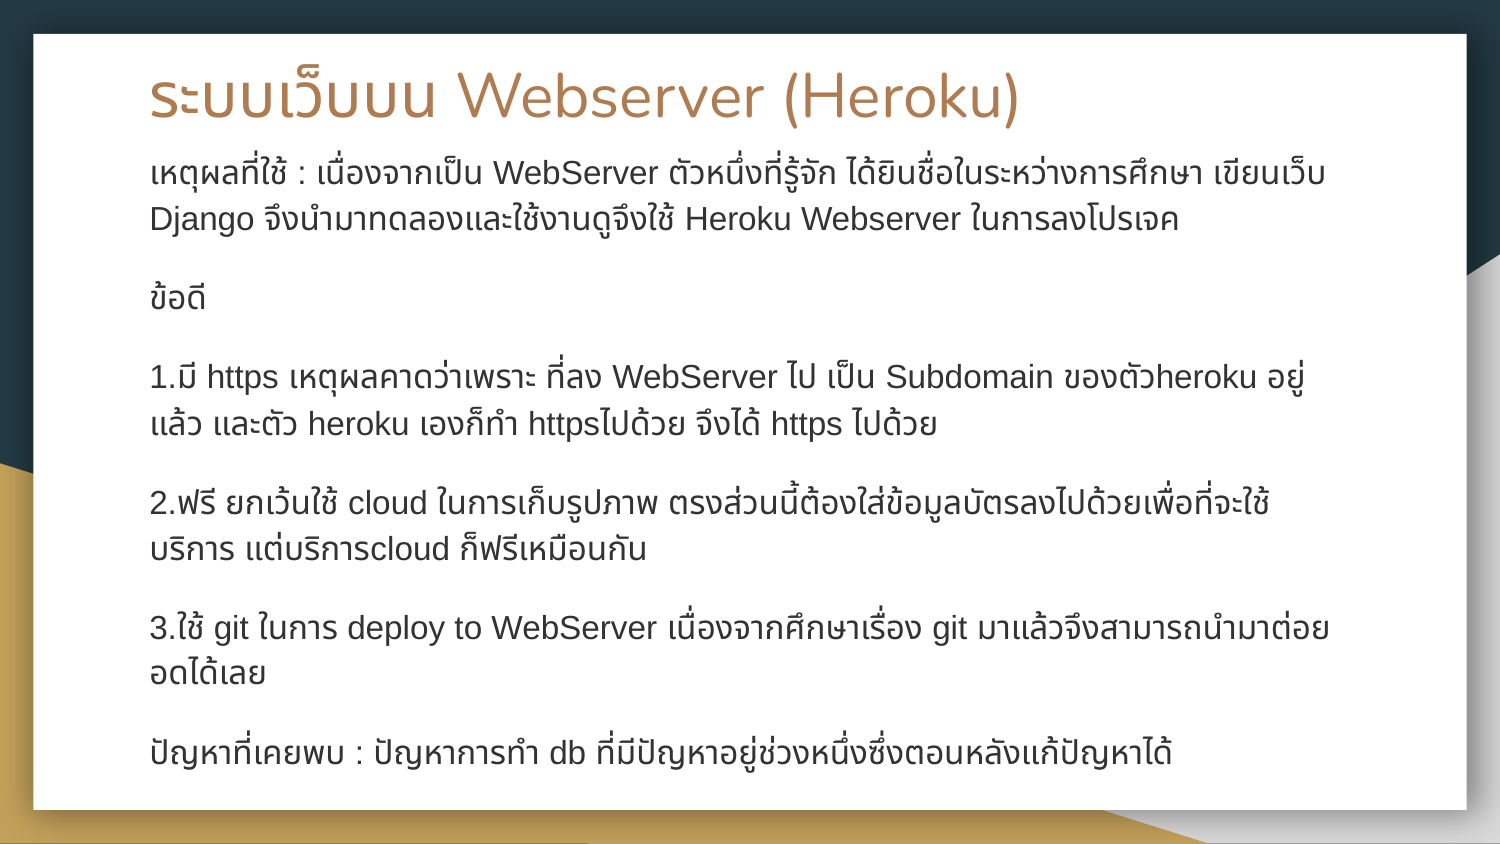

# ระบบเว็บบน Webserver (Heroku)
เหตุผลที่ใช้ : เนื่องจากเป็น WebServer ตัวหนึ่งที่รู้จัก ได้ยินชื่อในระหว่างการศึกษา เขียนเว็บ Django จึงนำมาทดลองและใช้งานดูจึงใช้ Heroku Webserver ในการลงโปรเจค
ข้อดี
1.มี https เหตุผลคาดว่าเพราะ ที่ลง WebServer ไป เป็น Subdomain ของตัวheroku อยู่แล้ว และตัว heroku เองก็ทำ httpsไปด้วย จึงได้ https ไปด้วย
2.ฟรี ยกเว้นใช้ cloud ในการเก็บรูปภาพ ตรงส่วนนี้ต้องใส่ข้อมูลบัตรลงไปด้วยเพื่อที่จะใช้บริการ แต่บริการcloud ก็ฟรีเหมือนกัน
3.ใช้ git ในการ deploy to WebServer เนื่องจากศึกษาเรื่อง git มาแล้วจึงสามารถนำมาต่อยอดได้เลย
ปัญหาที่เคยพบ : ปัญหาการทำ db ที่มีปัญหาอยู่ช่วงหนึ่งซึ่งตอนหลังแก้ปัญหาได้